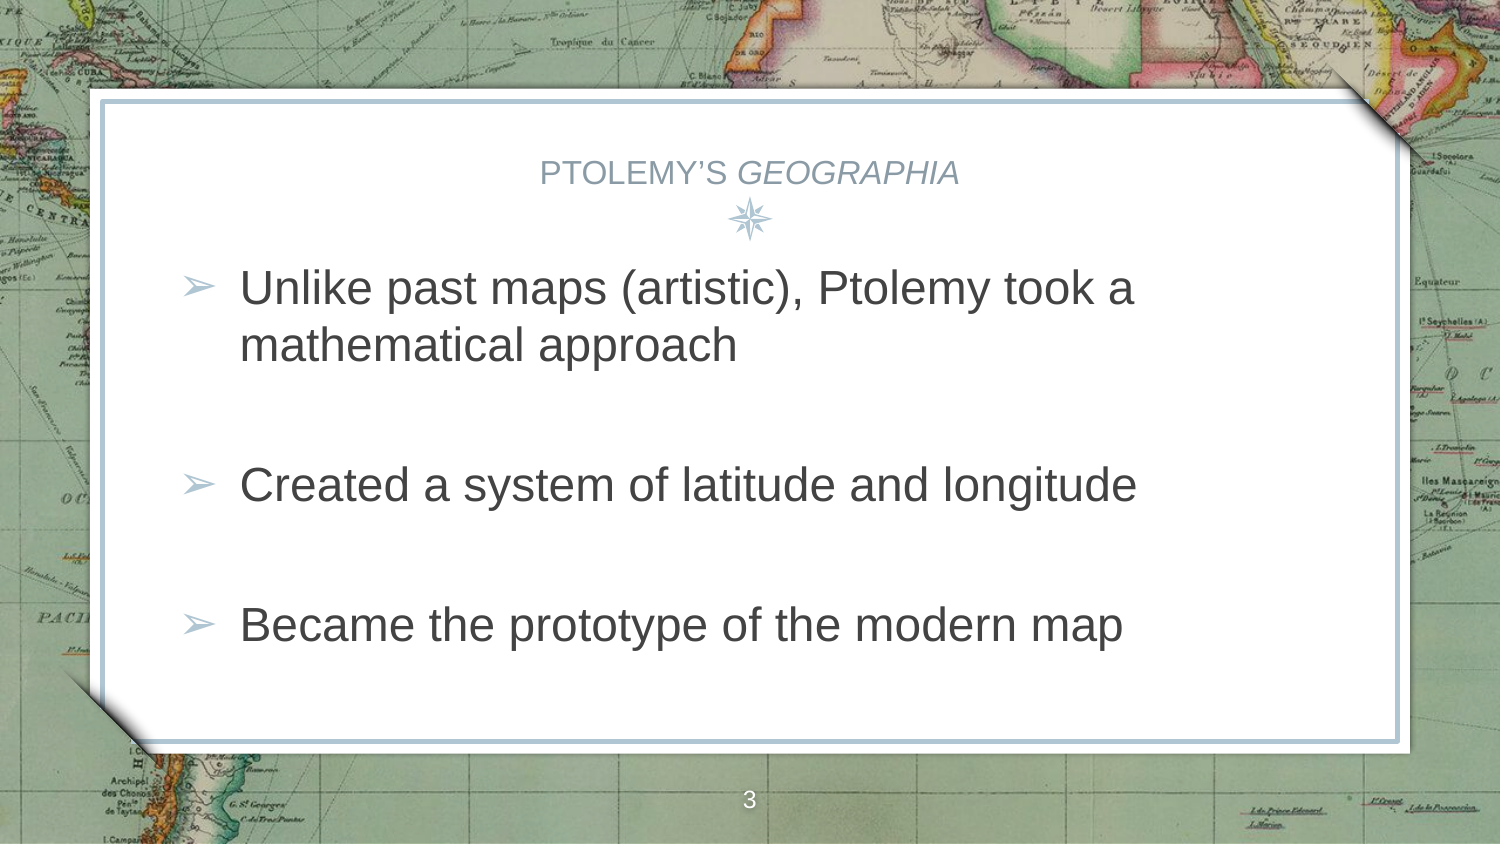

# PTOLEMY’S GEOGRAPHIA
Unlike past maps (artistic), Ptolemy took a mathematical approach

Created a system of latitude and longitude

Became the prototype of the modern map
3